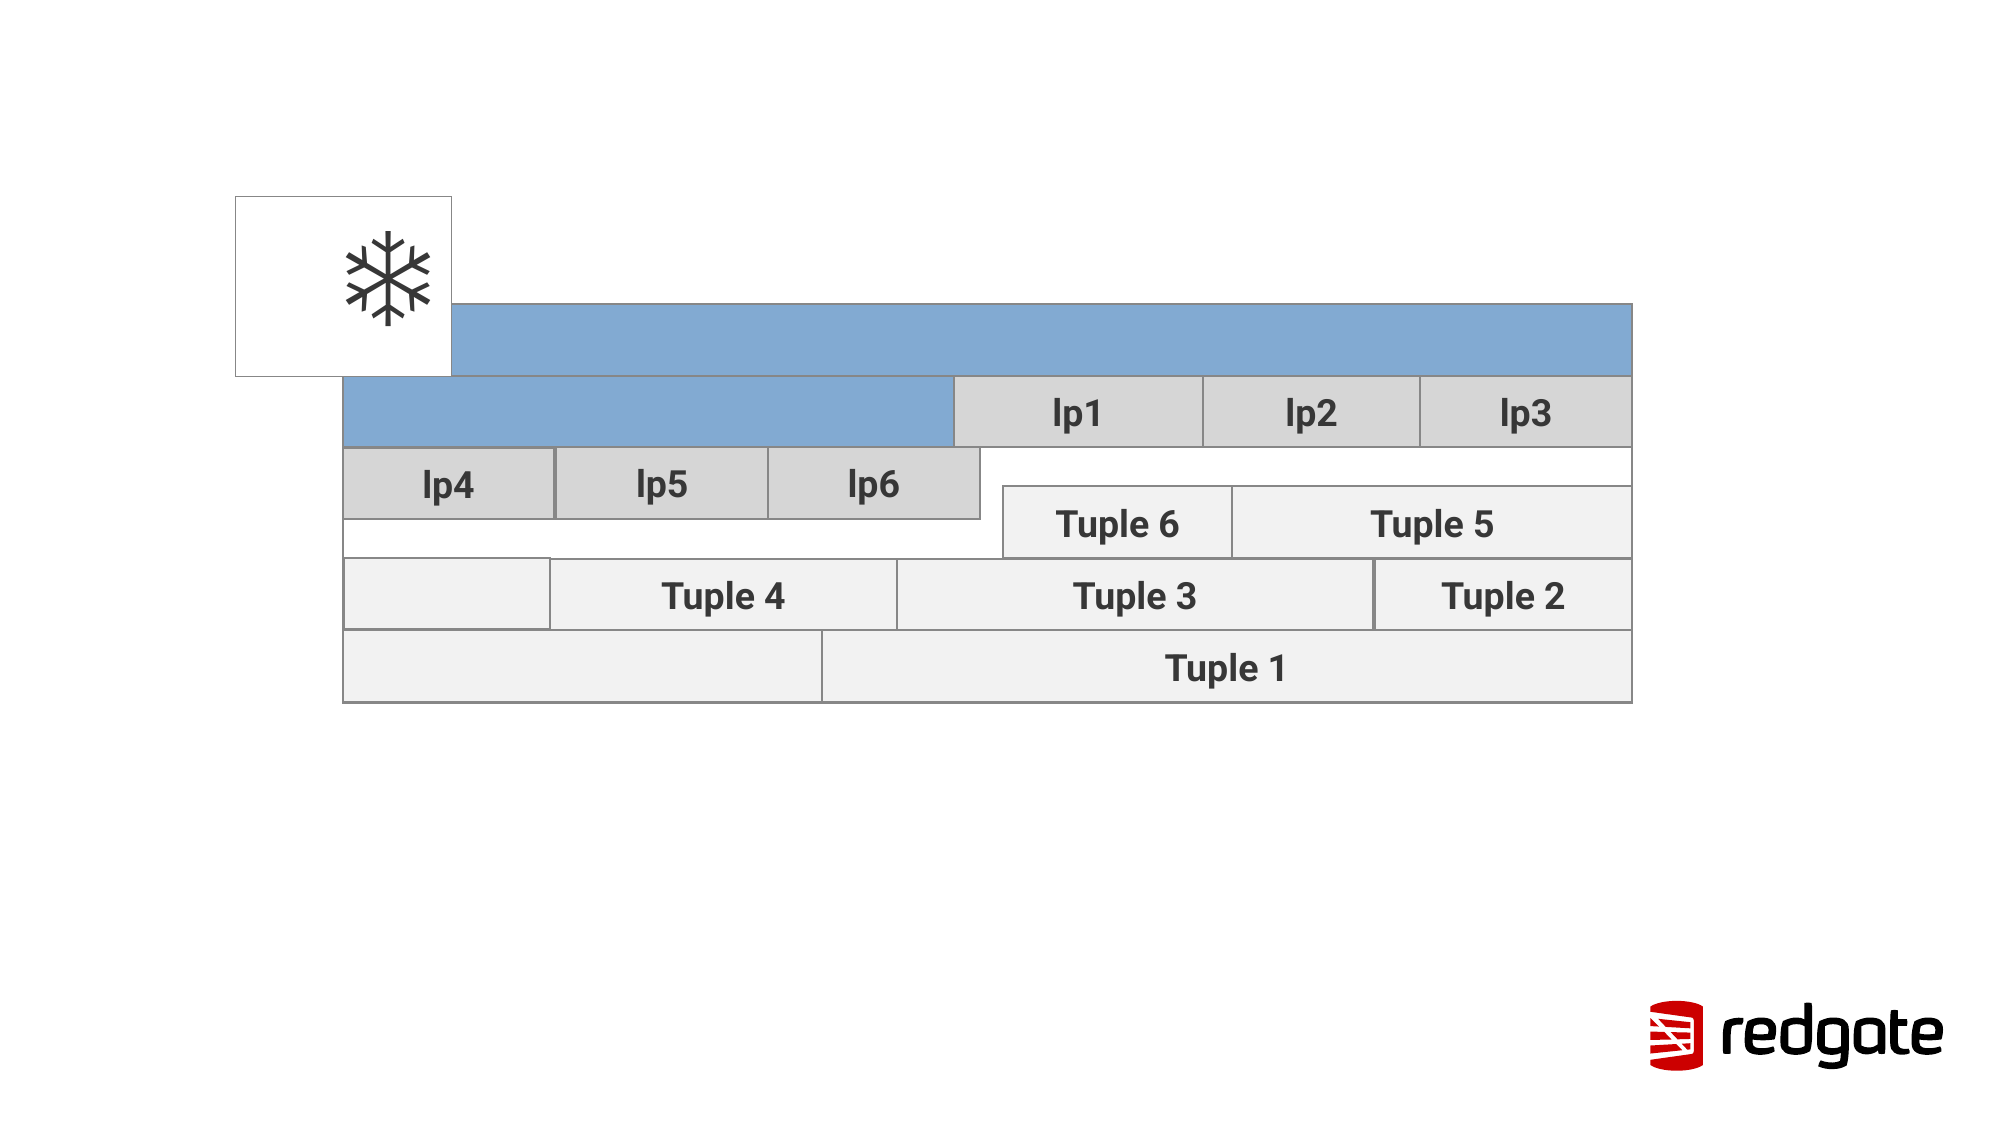

❄️

lp1
lp2
lp3

lp5
lp6
lp4
Tuple 6
Tuple 5

Tuple 4
Tuple 3
Tuple 2

Tuple 1